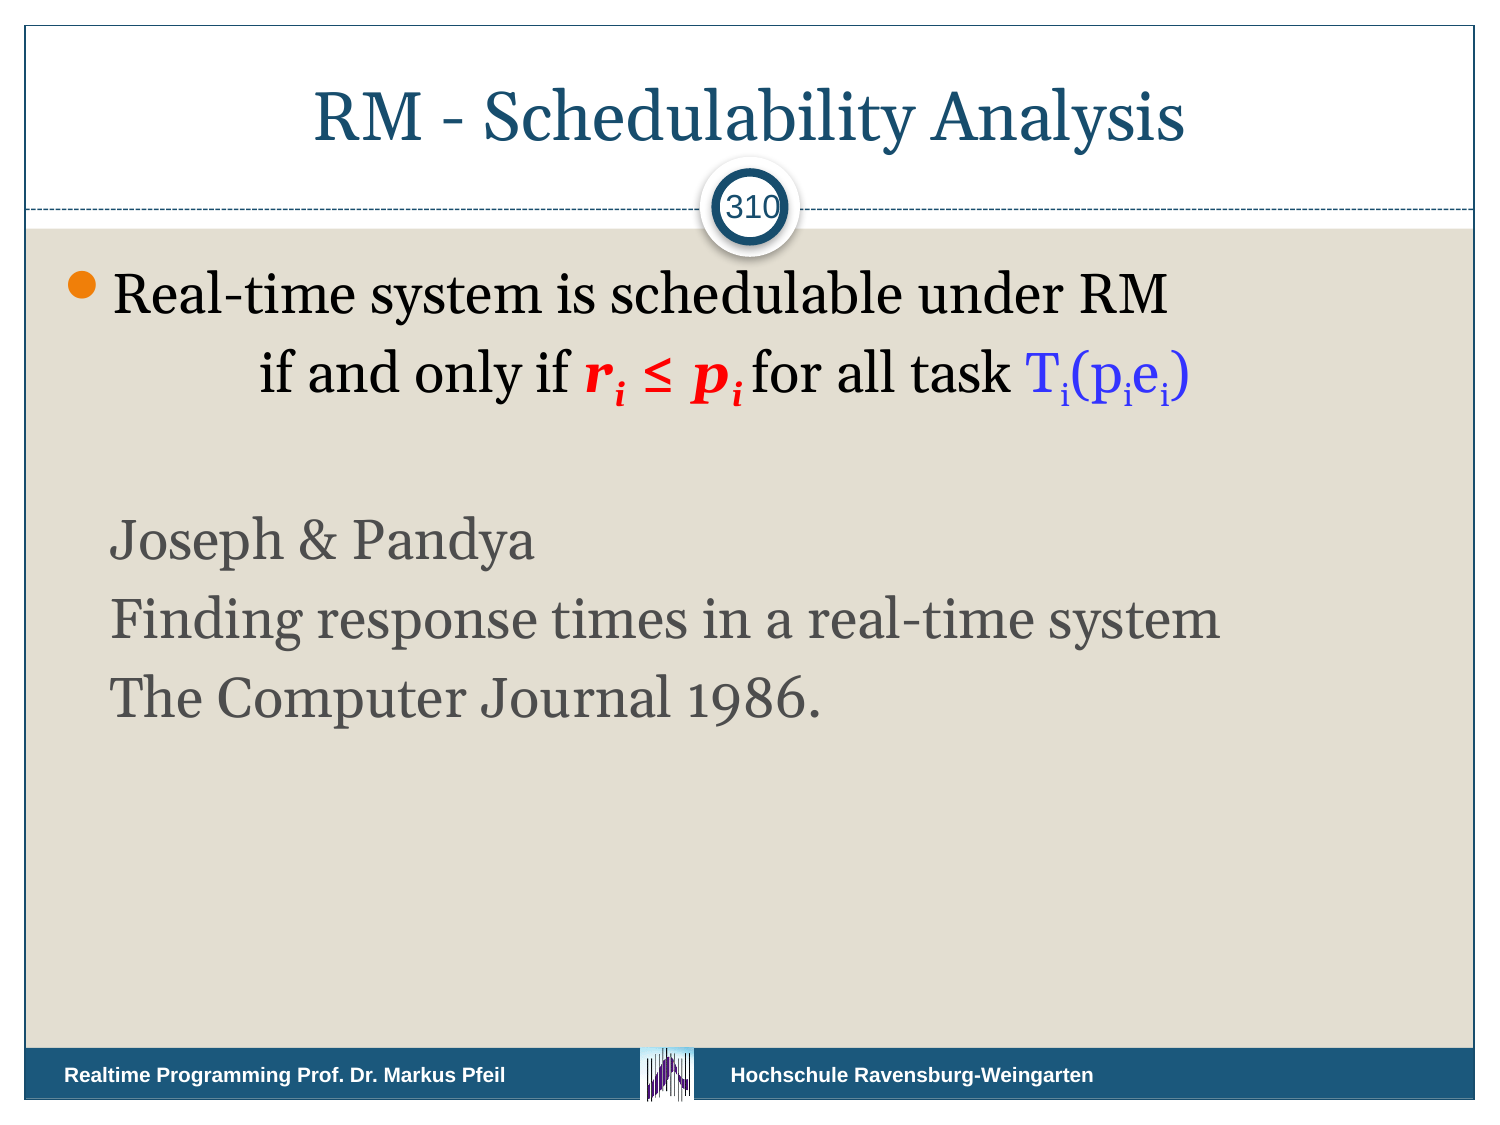

# RM - Schedulability Analysis
310
Real-time system is schedulable under RM
		if and only if ri ≤ pi for all task Ti(piei)

	Joseph & Pandya
 	Finding response times in a real-time system
	The Computer Journal 1986.

Realtime Programming Prof. Dr. Markus Pfeil